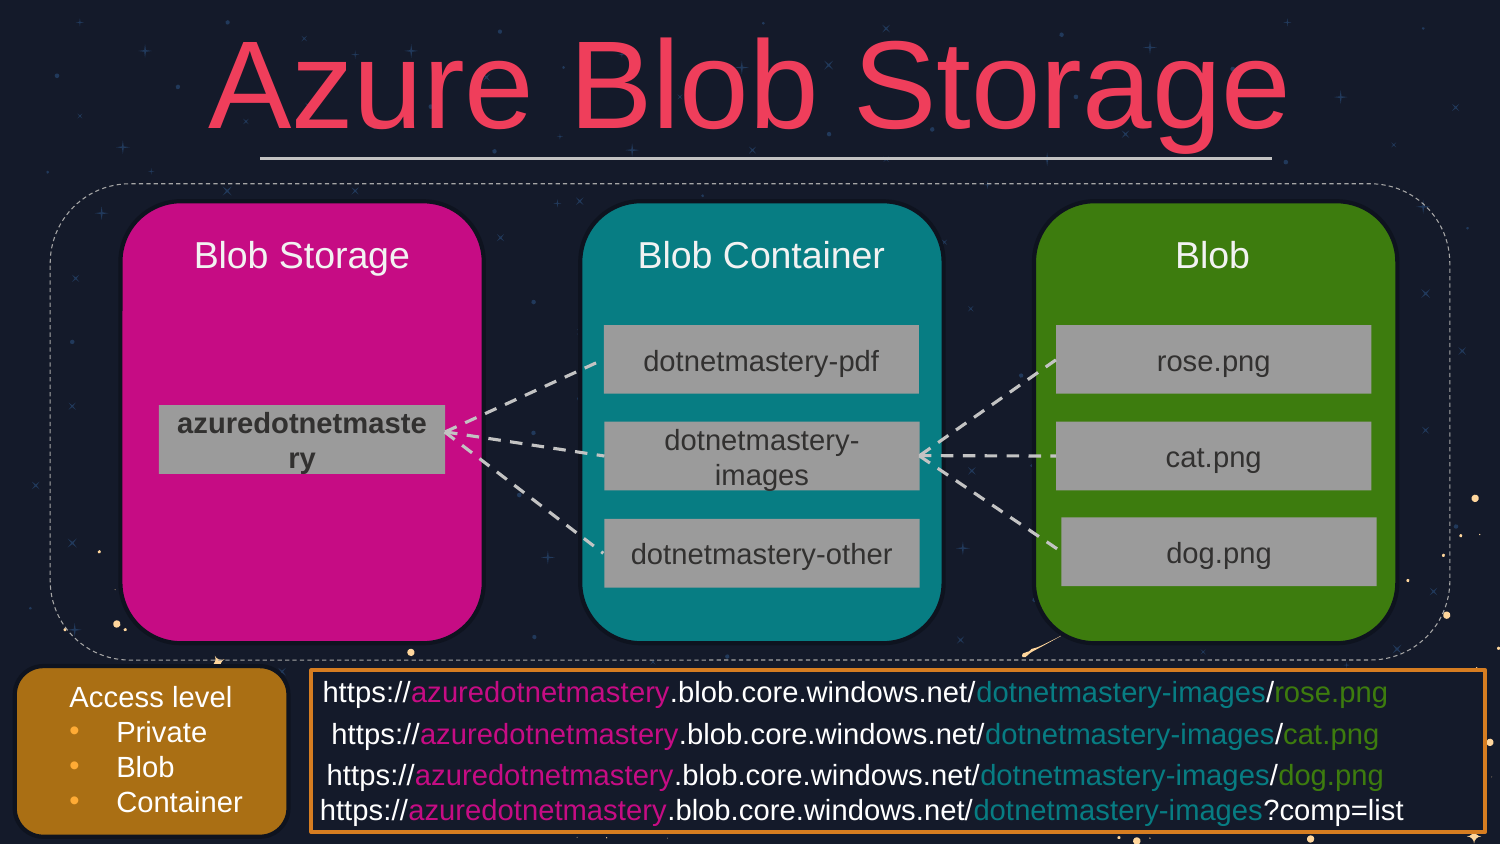

# Azure Blob Storage

Blob Storage
Blob Container
Blob
dotnetmastery-pdf
rose.png
azuredotnetmastery
dotnetmastery-images
cat.png
dog.png
dotnetmastery-other
https://azuredotnetmastery.blob.core.windows.net/dotnetmastery-images/rose.png

Access level
Private
Blob
Container

https://azuredotnetmastery.blob.core.windows.net/dotnetmastery-images/cat.png
https://azuredotnetmastery.blob.core.windows.net/dotnetmastery-images/dog.png
https://azuredotnetmastery.blob.core.windows.net/dotnetmastery-images?comp=list